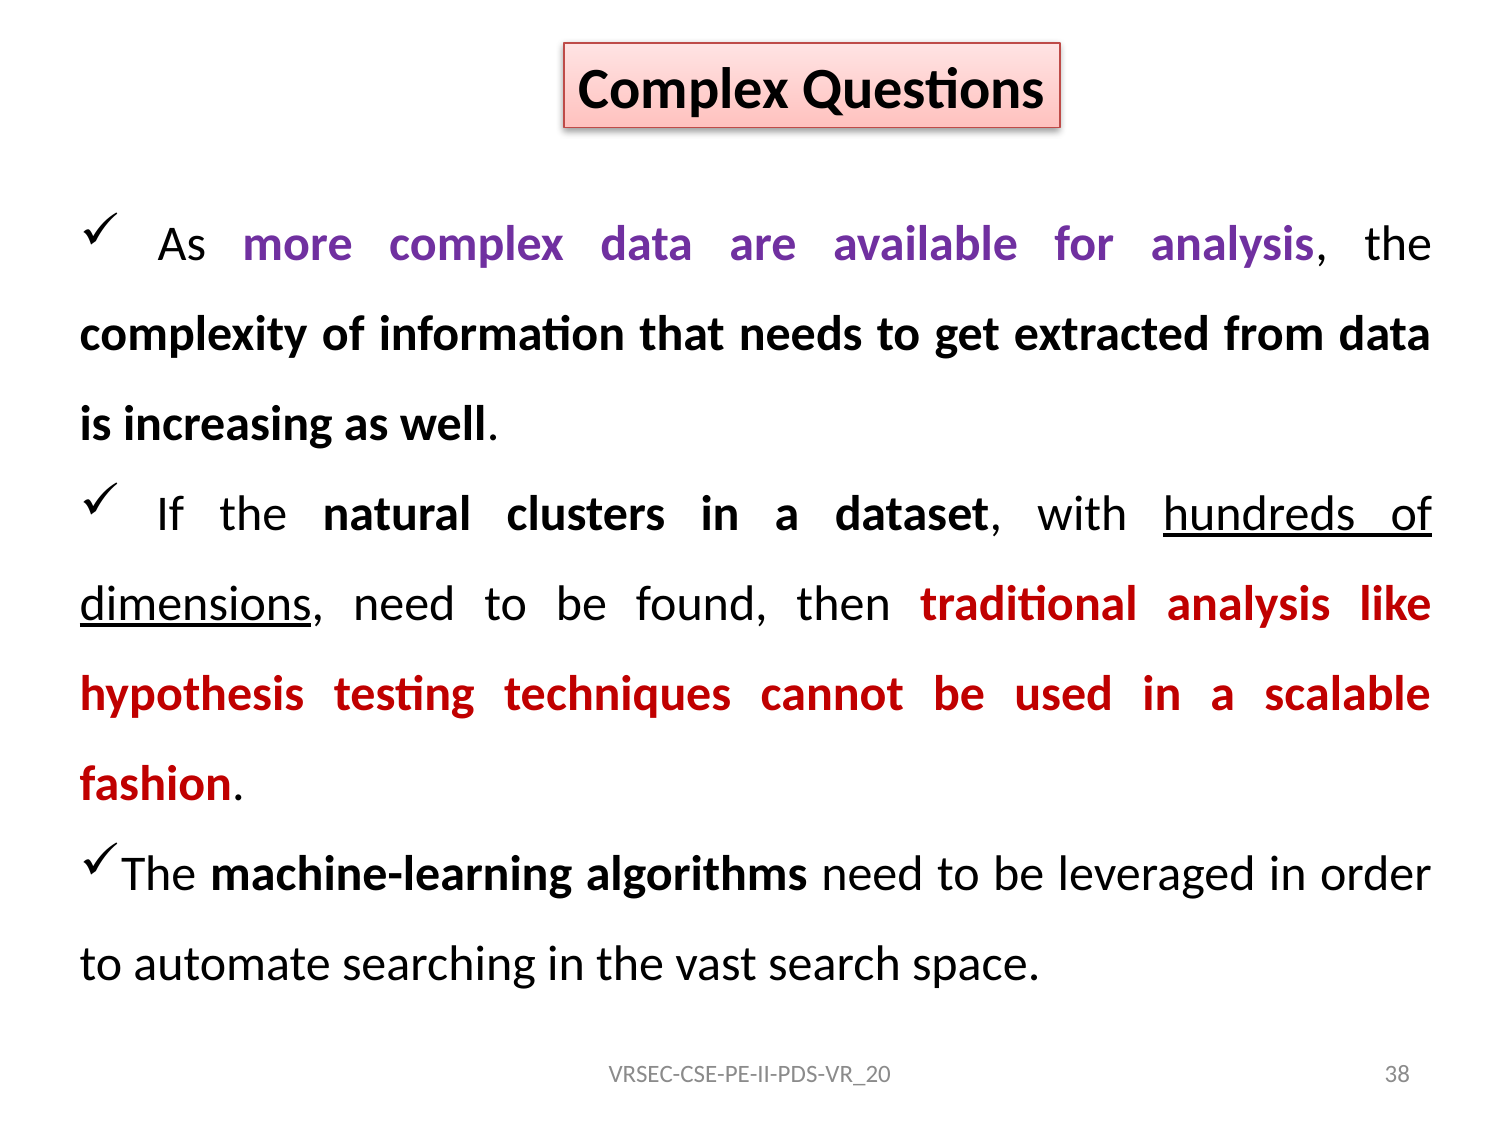

Complex Questions
 As more complex data are available for analysis, the complexity of information that needs to get extracted from data is increasing as well.
 If the natural clusters in a dataset, with hundreds of dimensions, need to be found, then traditional analysis like hypothesis testing techniques cannot be used in a scalable fashion.
The machine-learning algorithms need to be leveraged in order to automate searching in the vast search space.

VRSEC-CSE-PE-II-PDS-VR_20
38